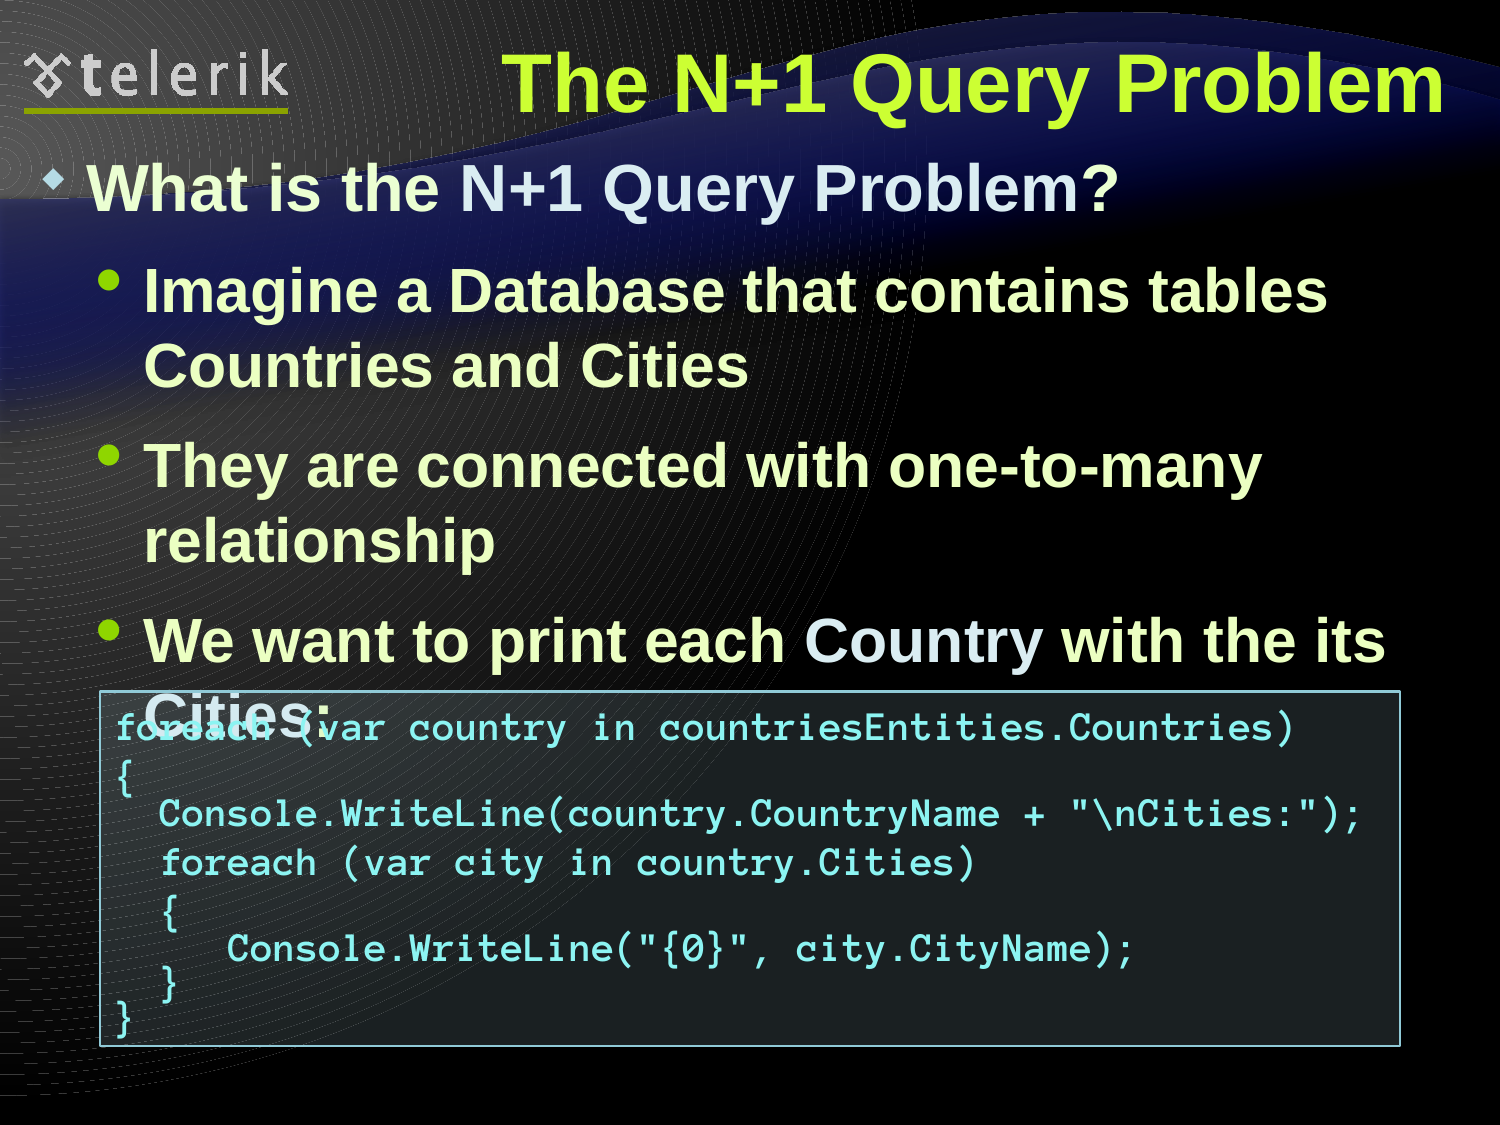

# The N+1 Query Problem
What is the N+1 Query Problem?
Imagine a Database that contains tables Countries and Cities
They are connected with one-to-many relationship
We want to print each Country with the its Cities:
foreach (var country in countriesEntities.Countries)
{
  Console.WriteLine(country.CountryName + "\nCities:");
  foreach (var city in country.Cities)
  {
     Console.WriteLine("{0}", city.CityName);
  }
}